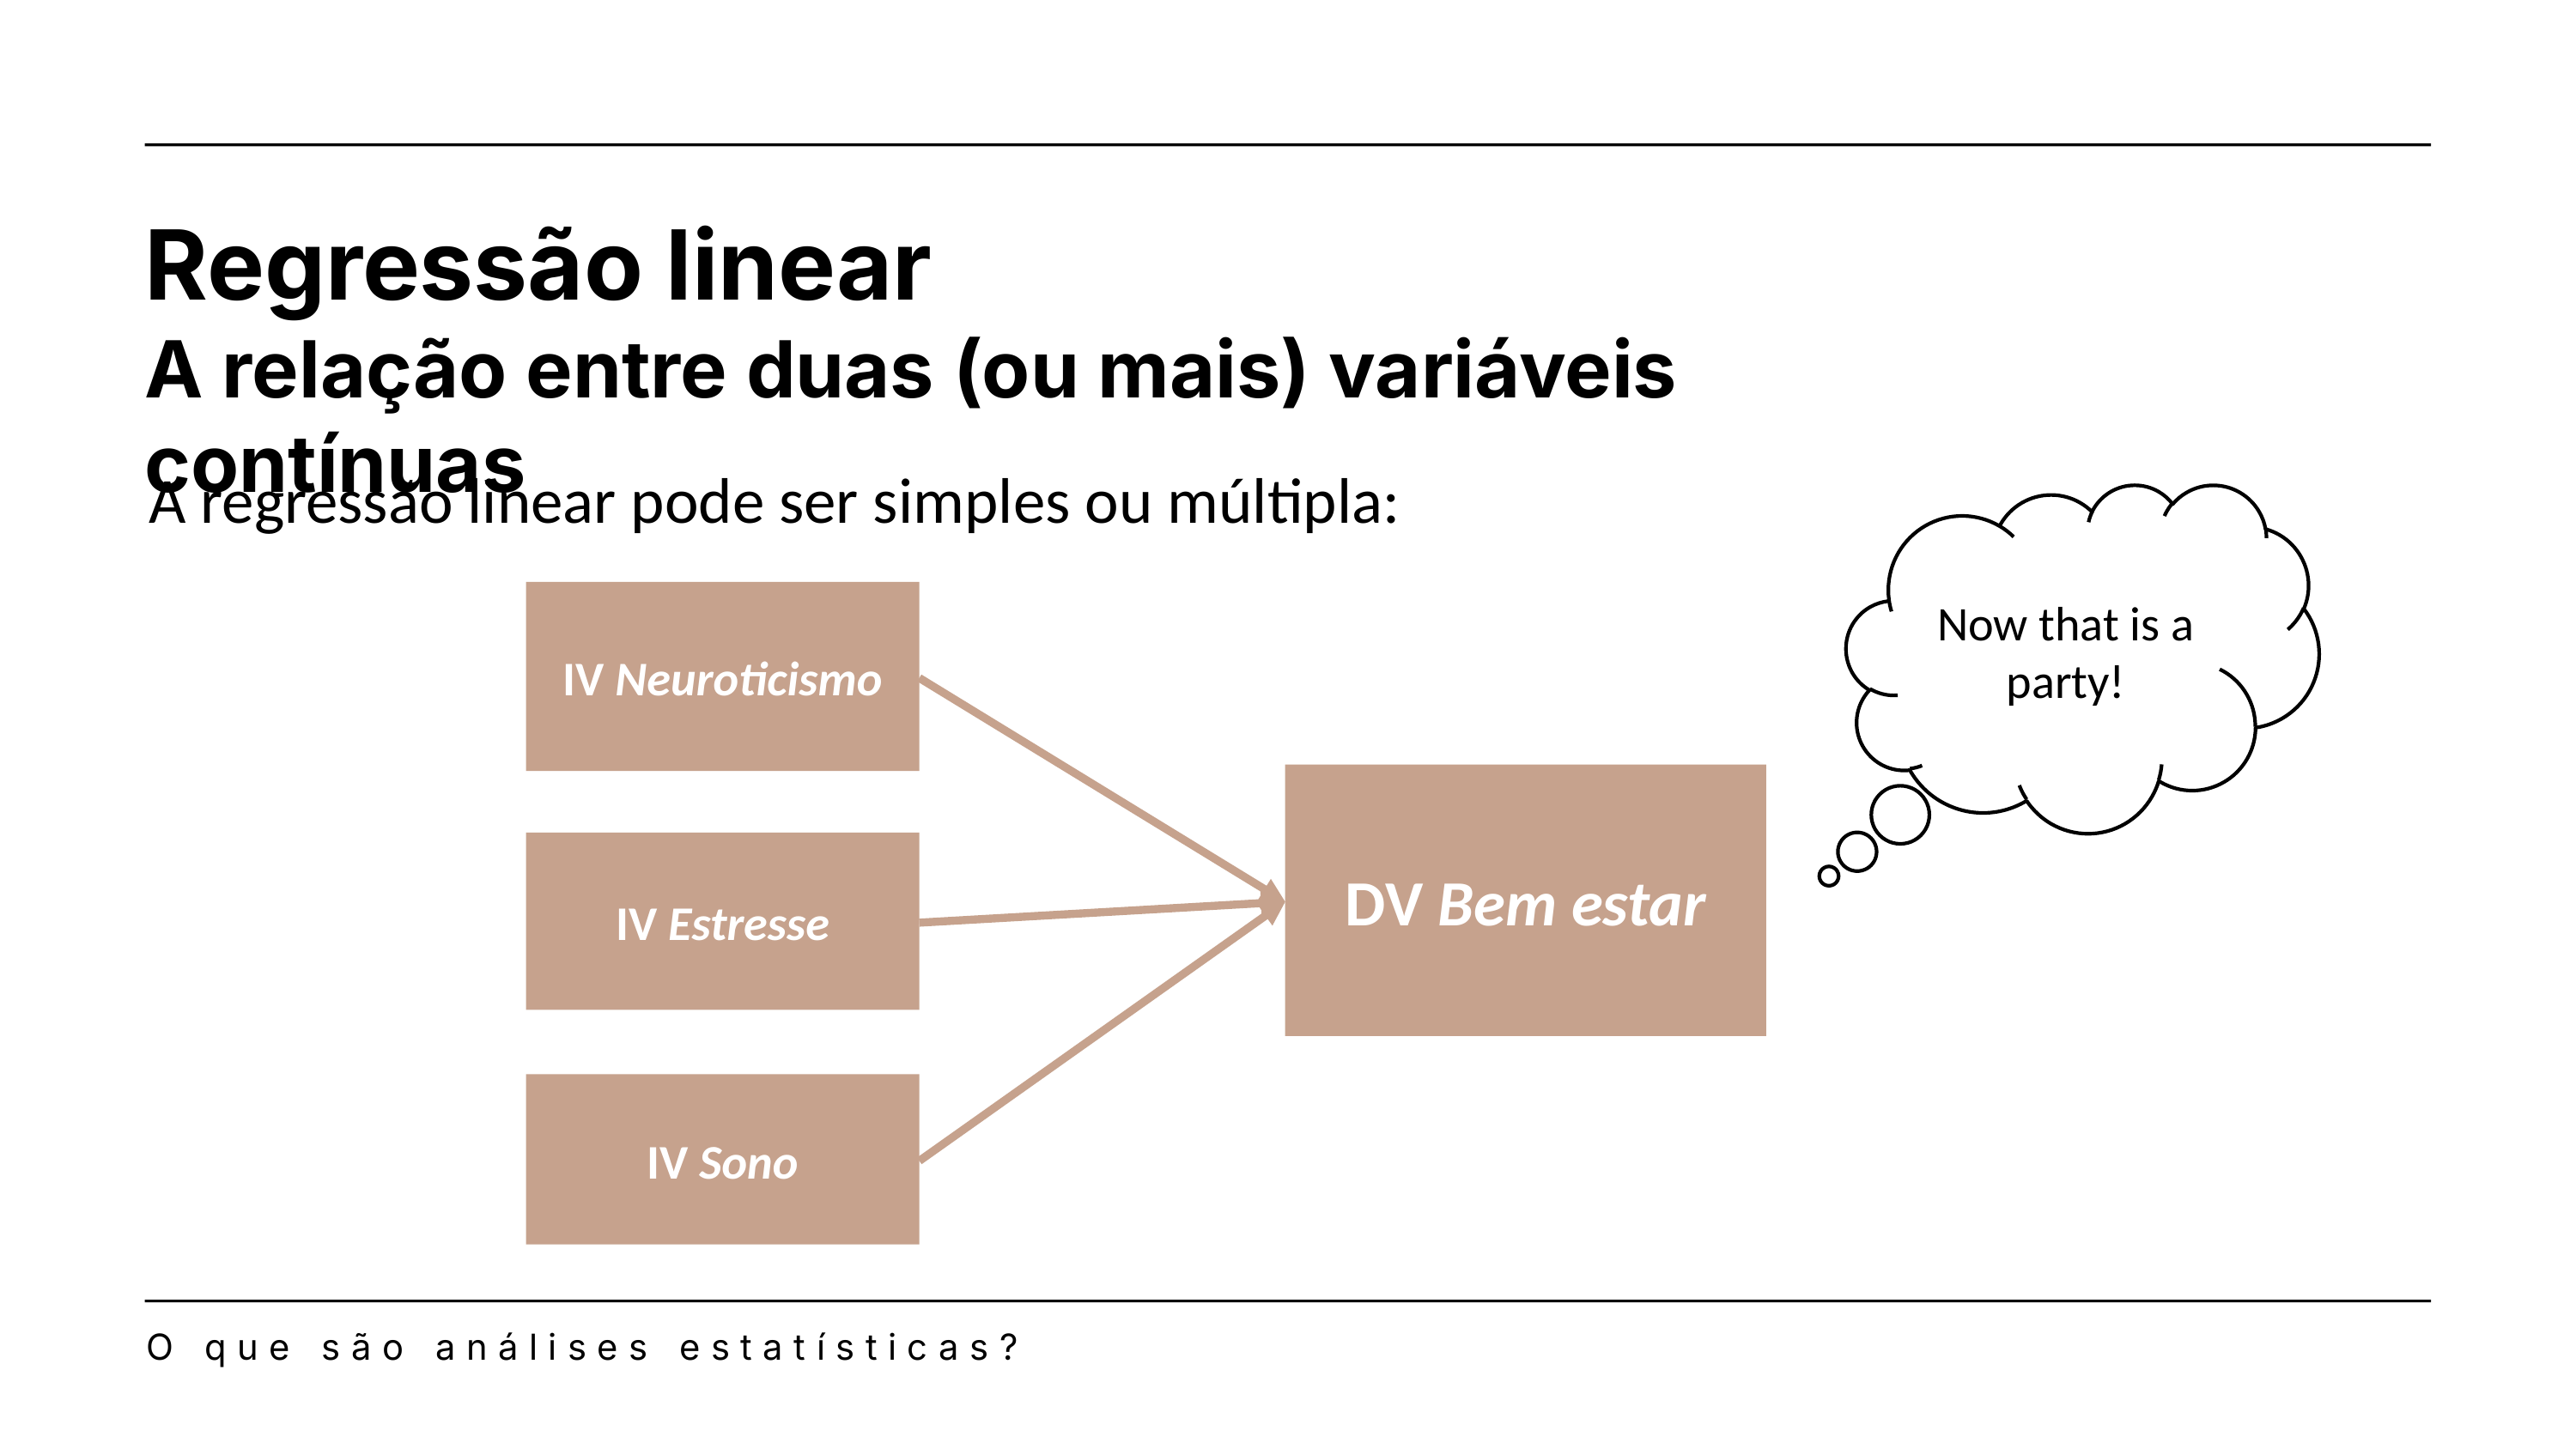

Regressão linear
A relação entre duas (ou mais) variáveis contínuas
A regressão linear pode ser simples ou múltipla:

Now that is a party!
IV Neuroticismo
DV Bem estar
IV Estresse
IV Sono

O que são análises estatísticas?